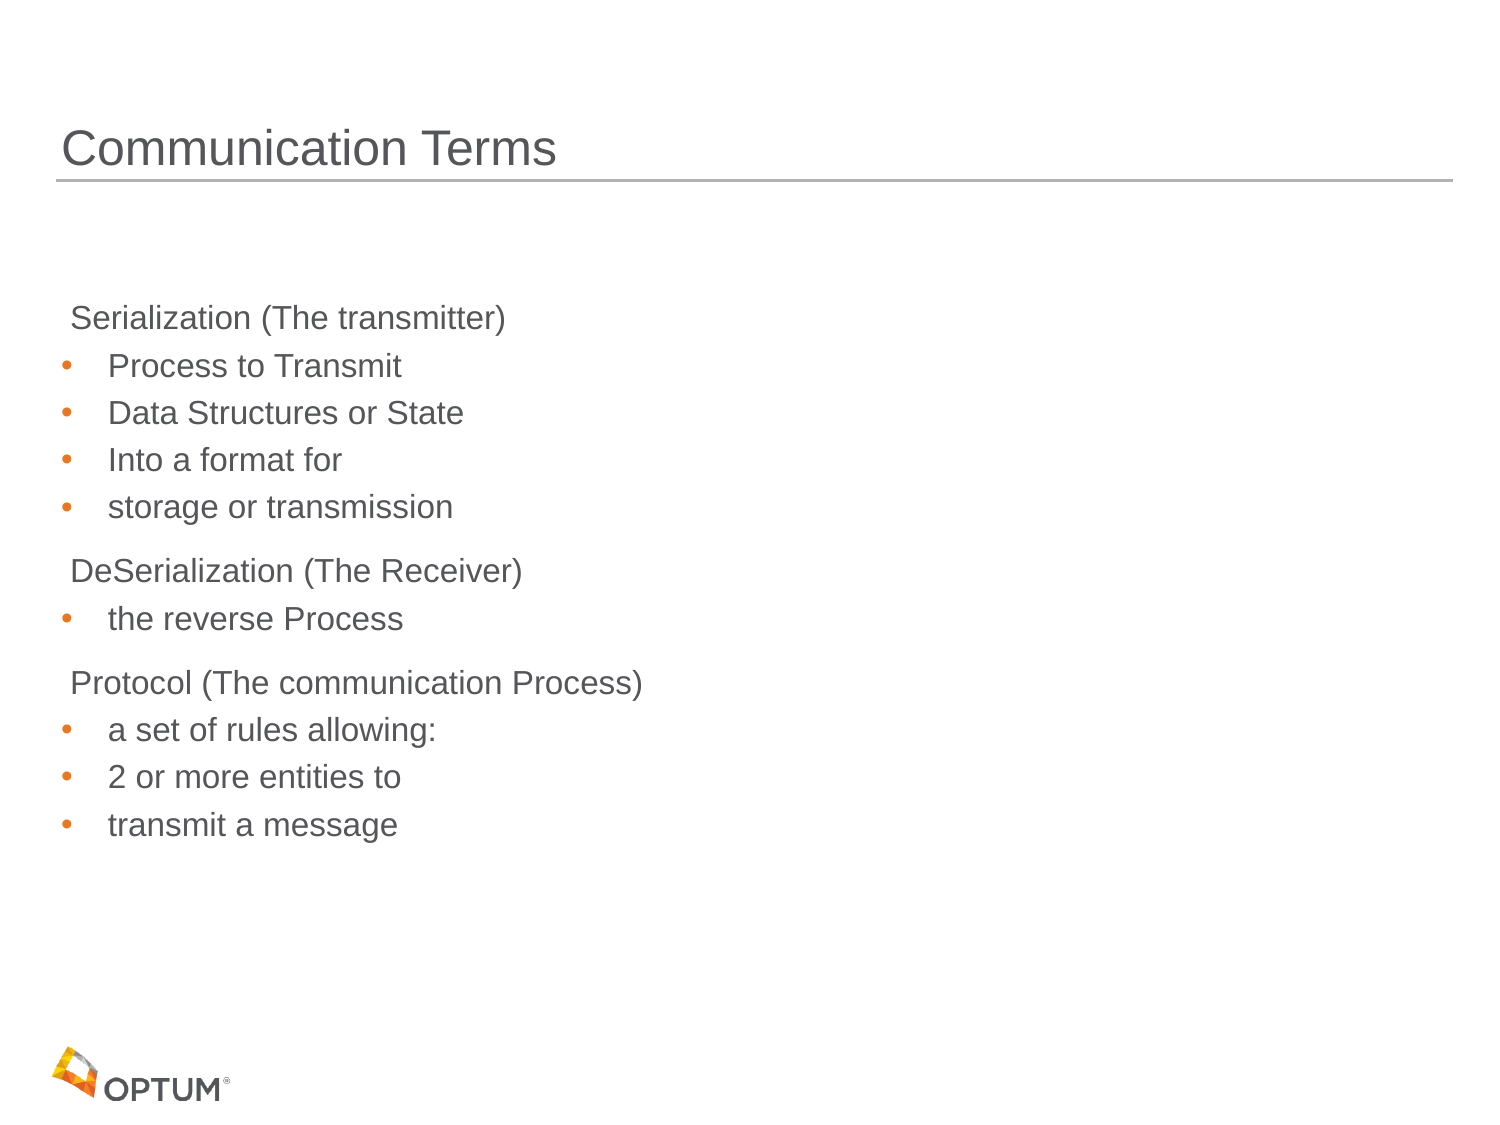

# Communication Terms
 Serialization (The transmitter)
 Process to Transmit
 Data Structures or State
 Into a format for
 storage or transmission
 DeSerialization (The Receiver)
 the reverse Process
 Protocol (The communication Process)
 a set of rules allowing:
 2 or more entities to
 transmit a message